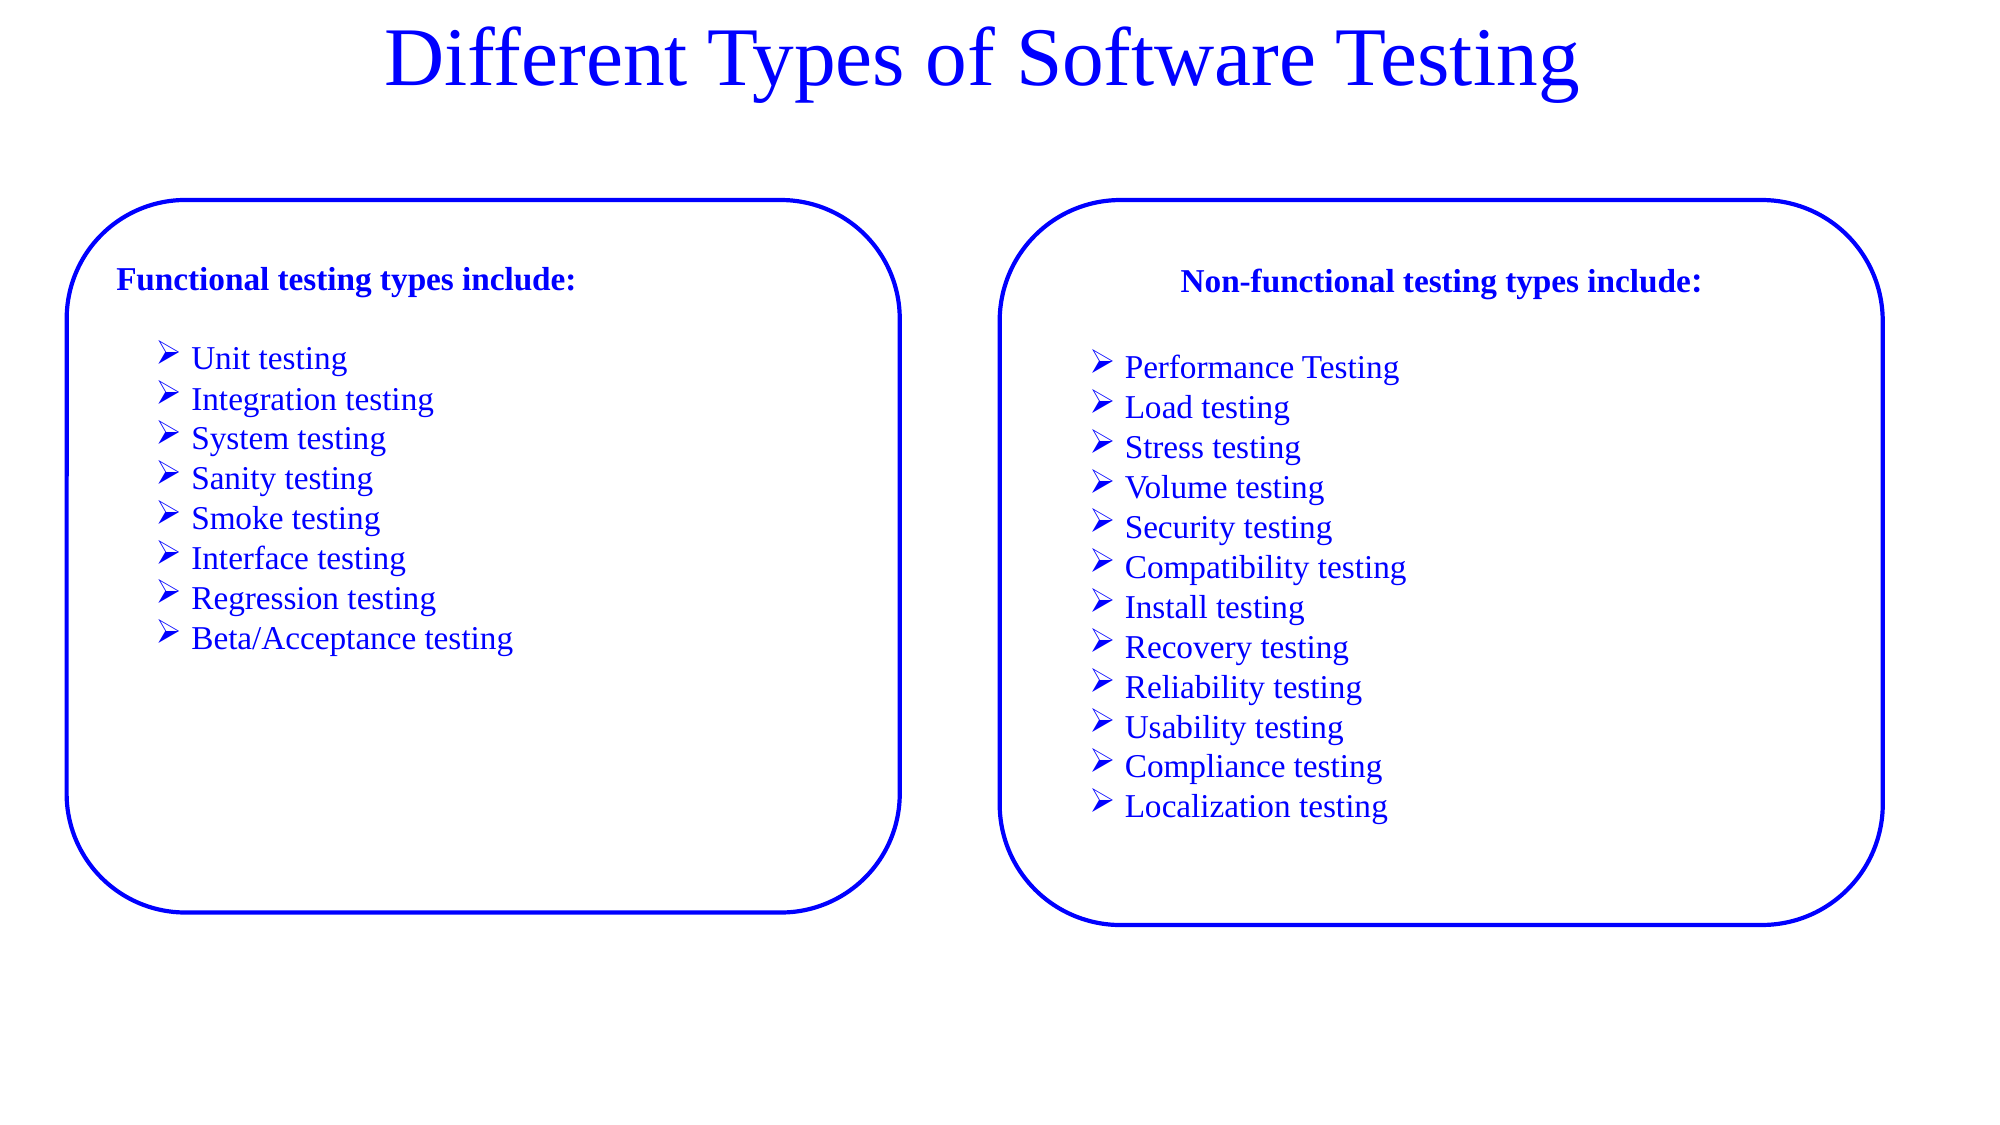

# Different Types of Software Testing
Functional testing types include:

Unit testing
Integration testing
System testing
Sanity testing
Smoke testing
Interface testing
Regression testing
Beta/Acceptance testing

Non-functional testing types include:

Performance Testing
Load testing
Stress testing
Volume testing
Security testing
Compatibility testing
Install testing
Recovery testing
Reliability testing
Usability testing
Compliance testing
Localization testing